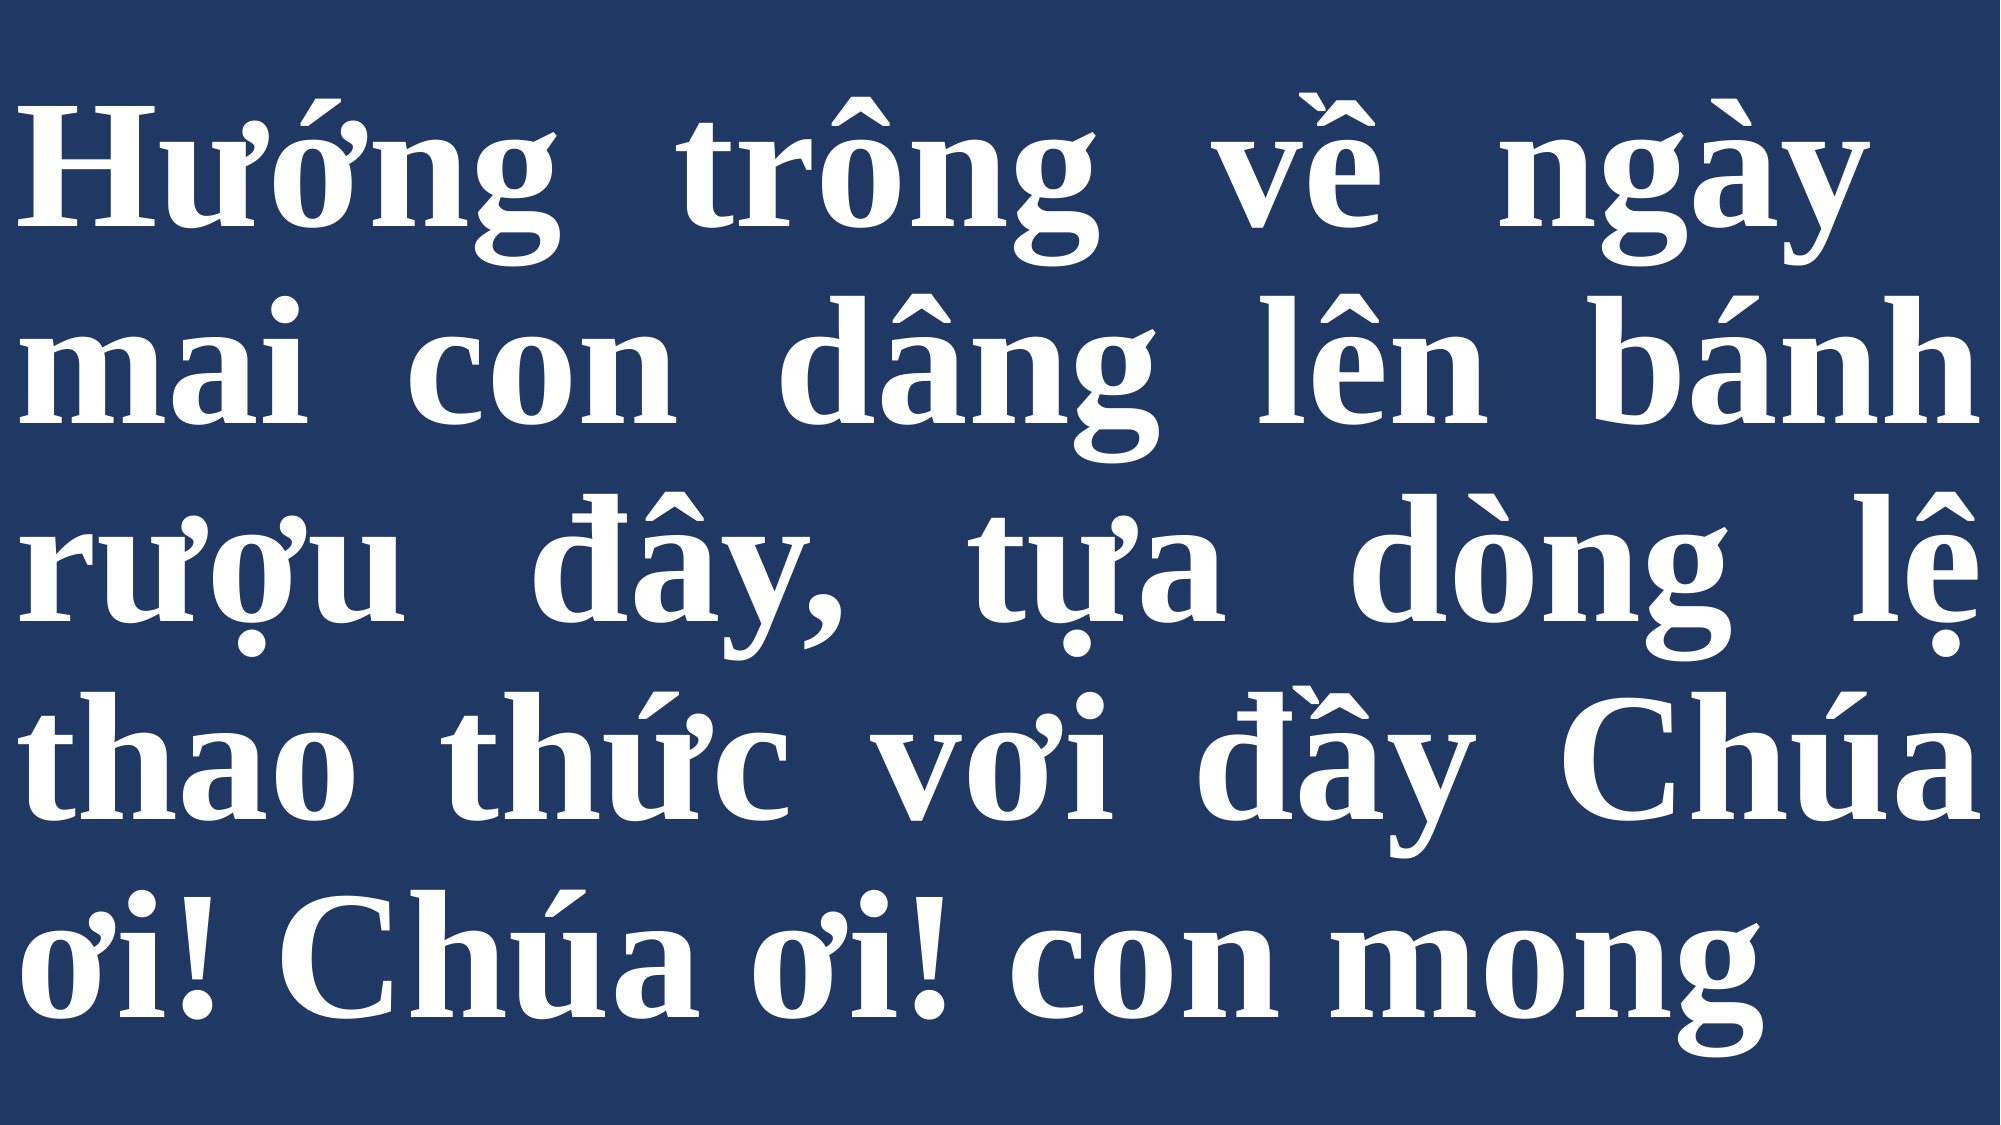

# Hướng trông về ngày  mai con dâng lên bánh rượu đây, tựa dòng lệ thao thức vơi đầy Chúa ơi! Chúa ơi! con mong